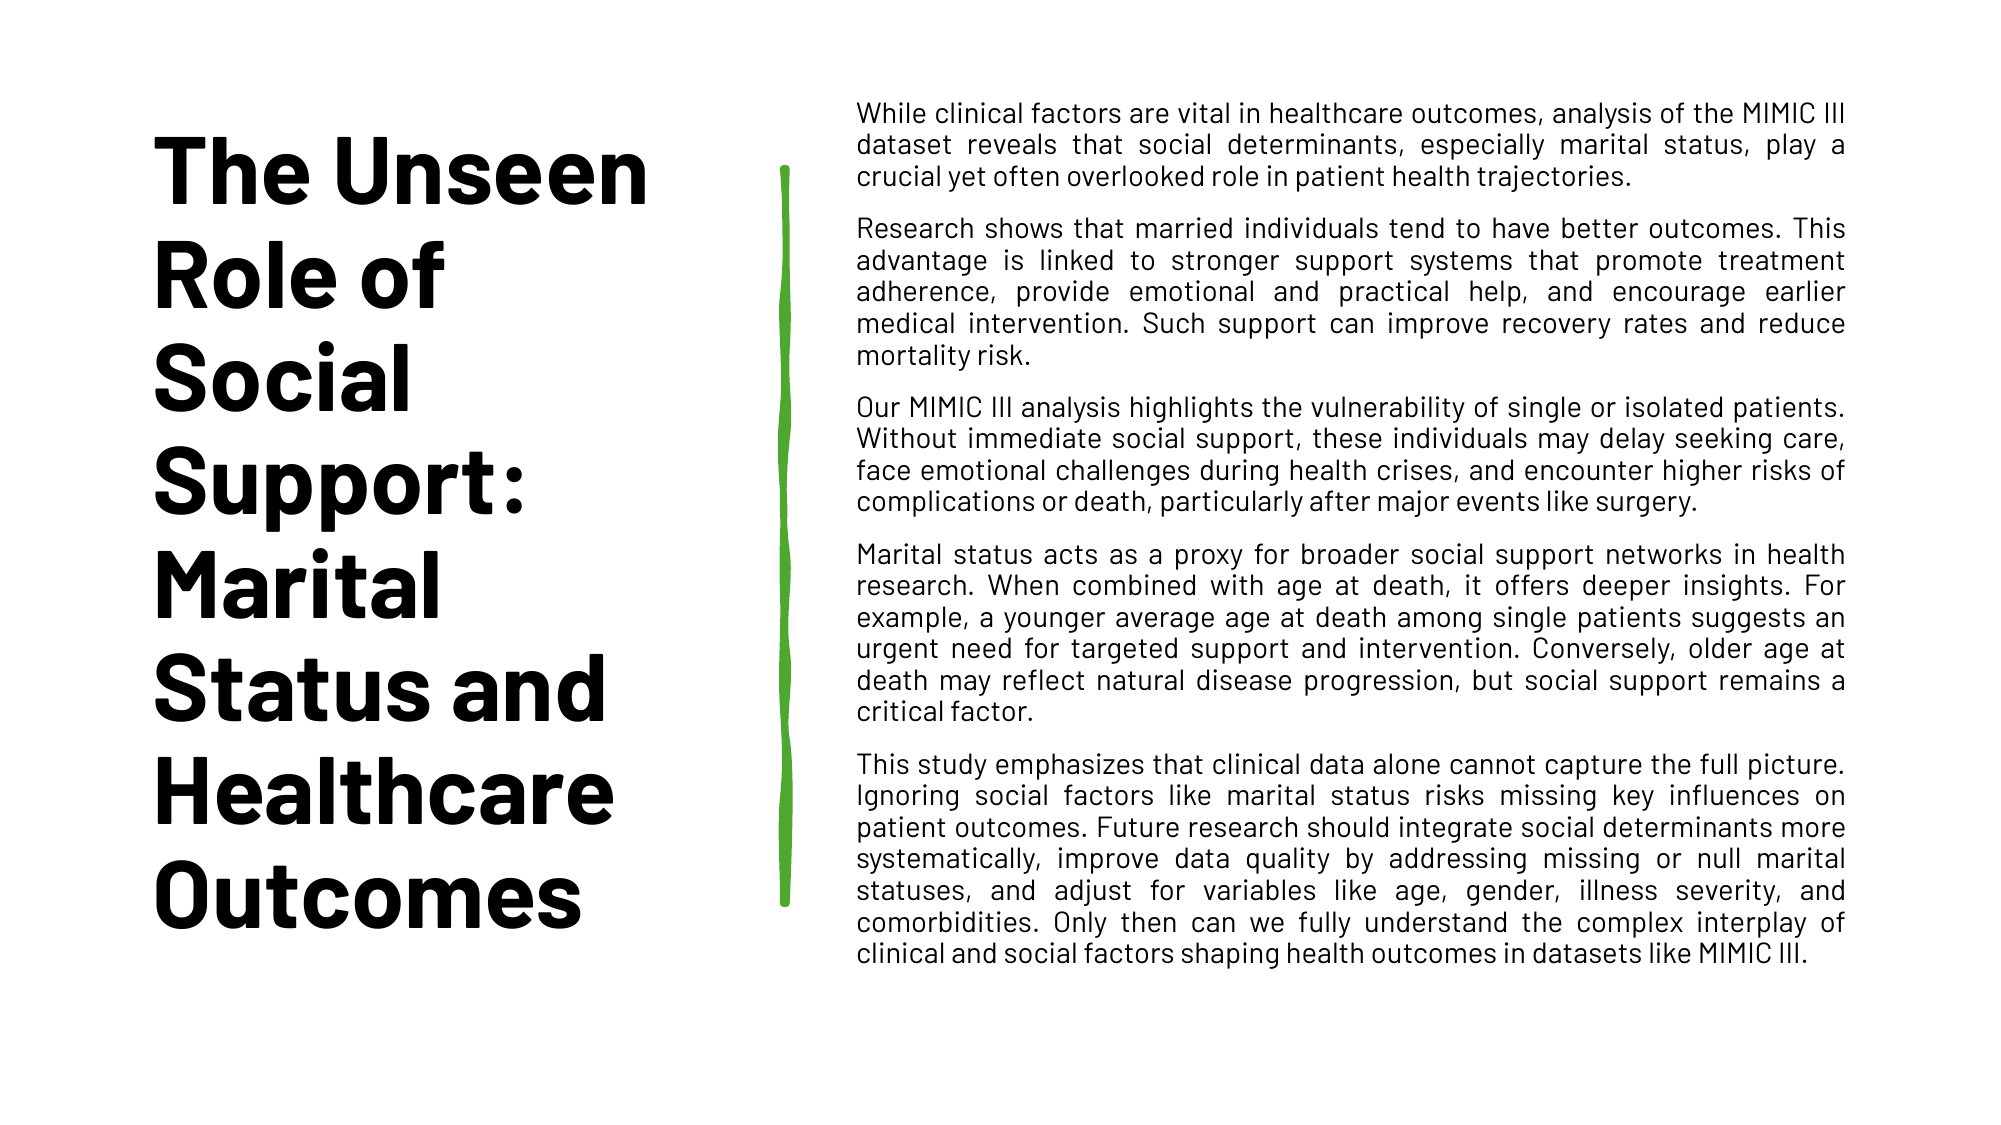

# The Unseen Role of Social Support: Marital Status and Healthcare Outcomes
While clinical factors are vital in healthcare outcomes, analysis of the MIMIC III dataset reveals that social determinants, especially marital status, play a crucial yet often overlooked role in patient health trajectories.
Research shows that married individuals tend to have better outcomes. This advantage is linked to stronger support systems that promote treatment adherence, provide emotional and practical help, and encourage earlier medical intervention. Such support can improve recovery rates and reduce mortality risk.
Our MIMIC III analysis highlights the vulnerability of single or isolated patients. Without immediate social support, these individuals may delay seeking care, face emotional challenges during health crises, and encounter higher risks of complications or death, particularly after major events like surgery.
Marital status acts as a proxy for broader social support networks in health research. When combined with age at death, it offers deeper insights. For example, a younger average age at death among single patients suggests an urgent need for targeted support and intervention. Conversely, older age at death may reflect natural disease progression, but social support remains a critical factor.
This study emphasizes that clinical data alone cannot capture the full picture. Ignoring social factors like marital status risks missing key influences on patient outcomes. Future research should integrate social determinants more systematically, improve data quality by addressing missing or null marital statuses, and adjust for variables like age, gender, illness severity, and comorbidities. Only then can we fully understand the complex interplay of clinical and social factors shaping health outcomes in datasets like MIMIC III.